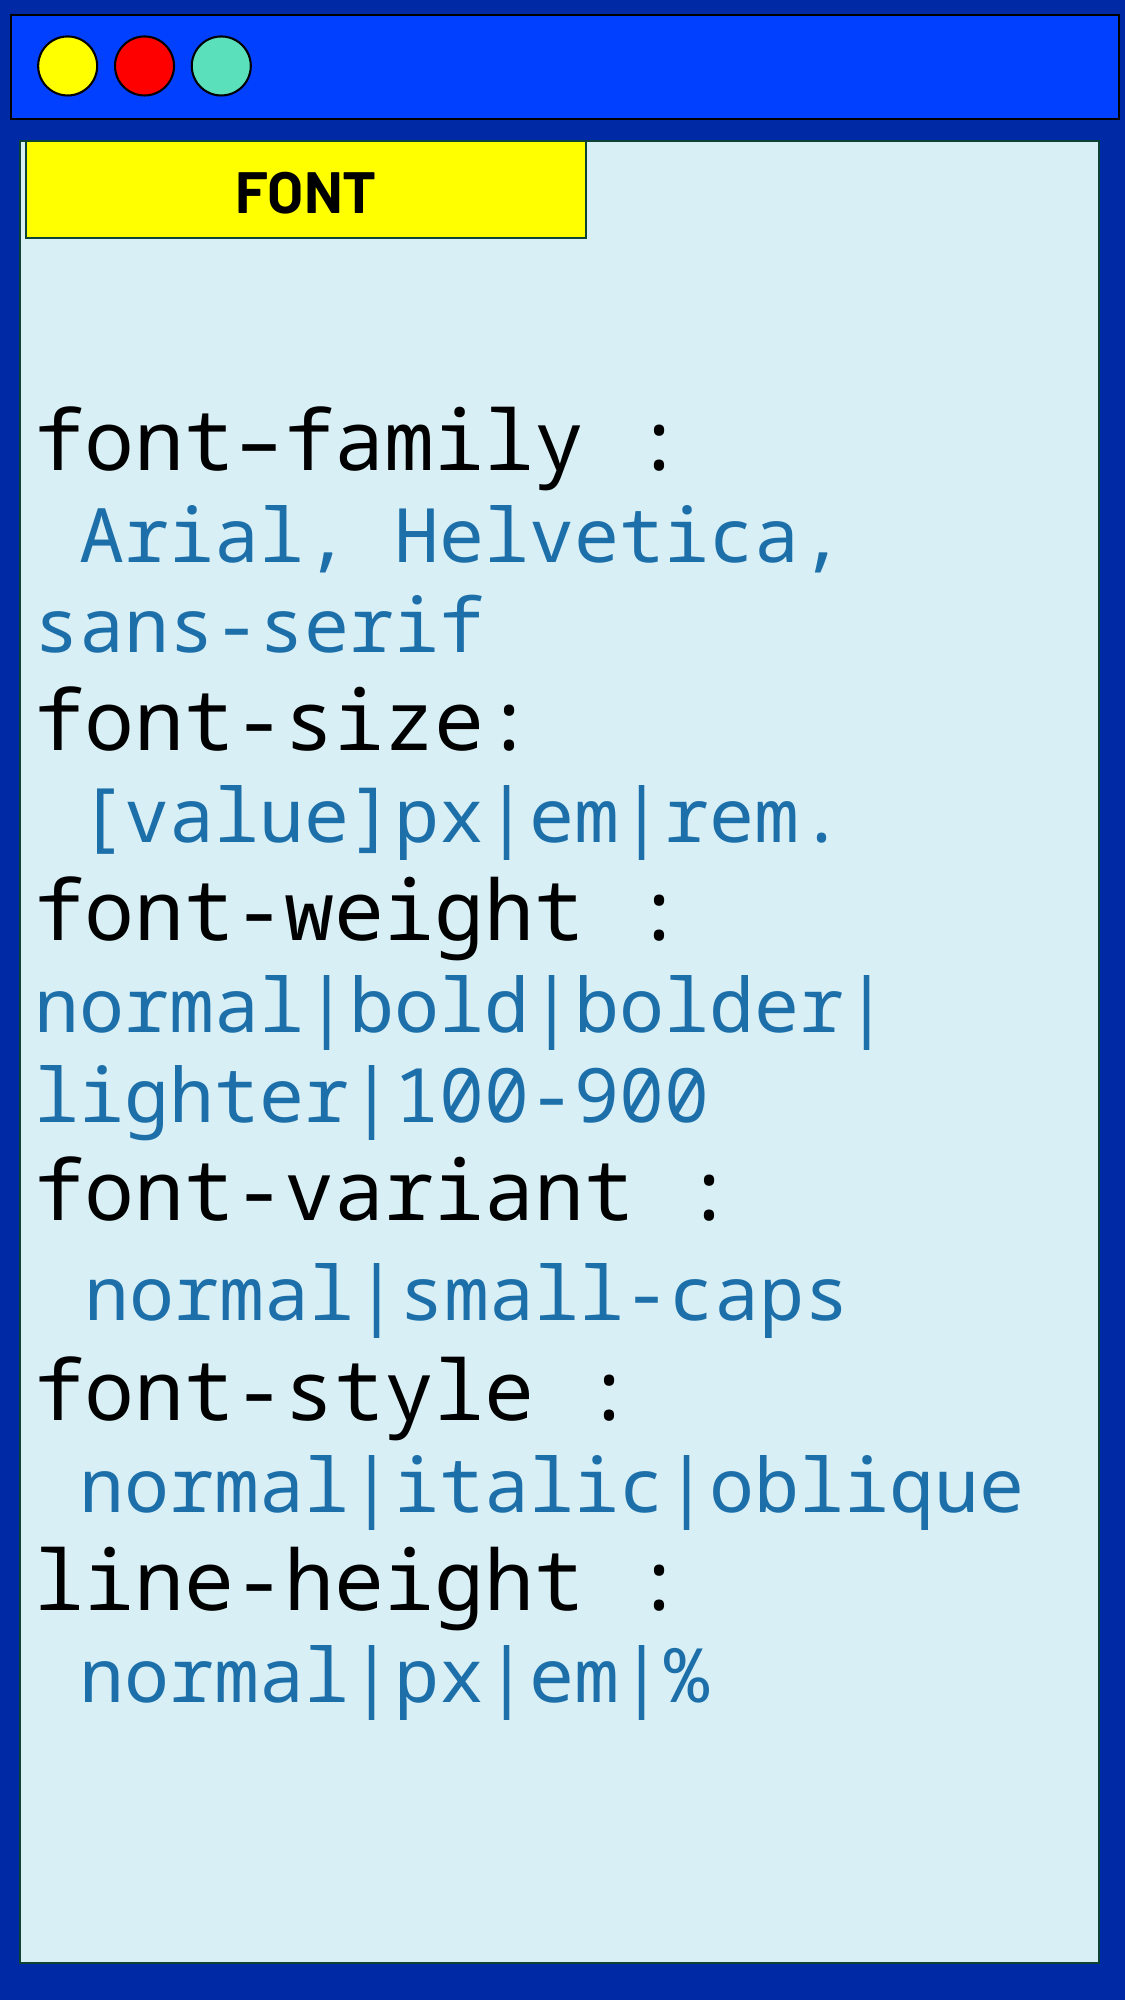

font–family :
 Arial, Helvetica, sans-serif
font-size:
 [value]px|em|rem.
font-weight :
normal|bold|bolder|lighter|100-900
font-variant :
 normal|small-caps
font-style :
 normal|italic|oblique
line-height :
 normal|px|em|%
FONT